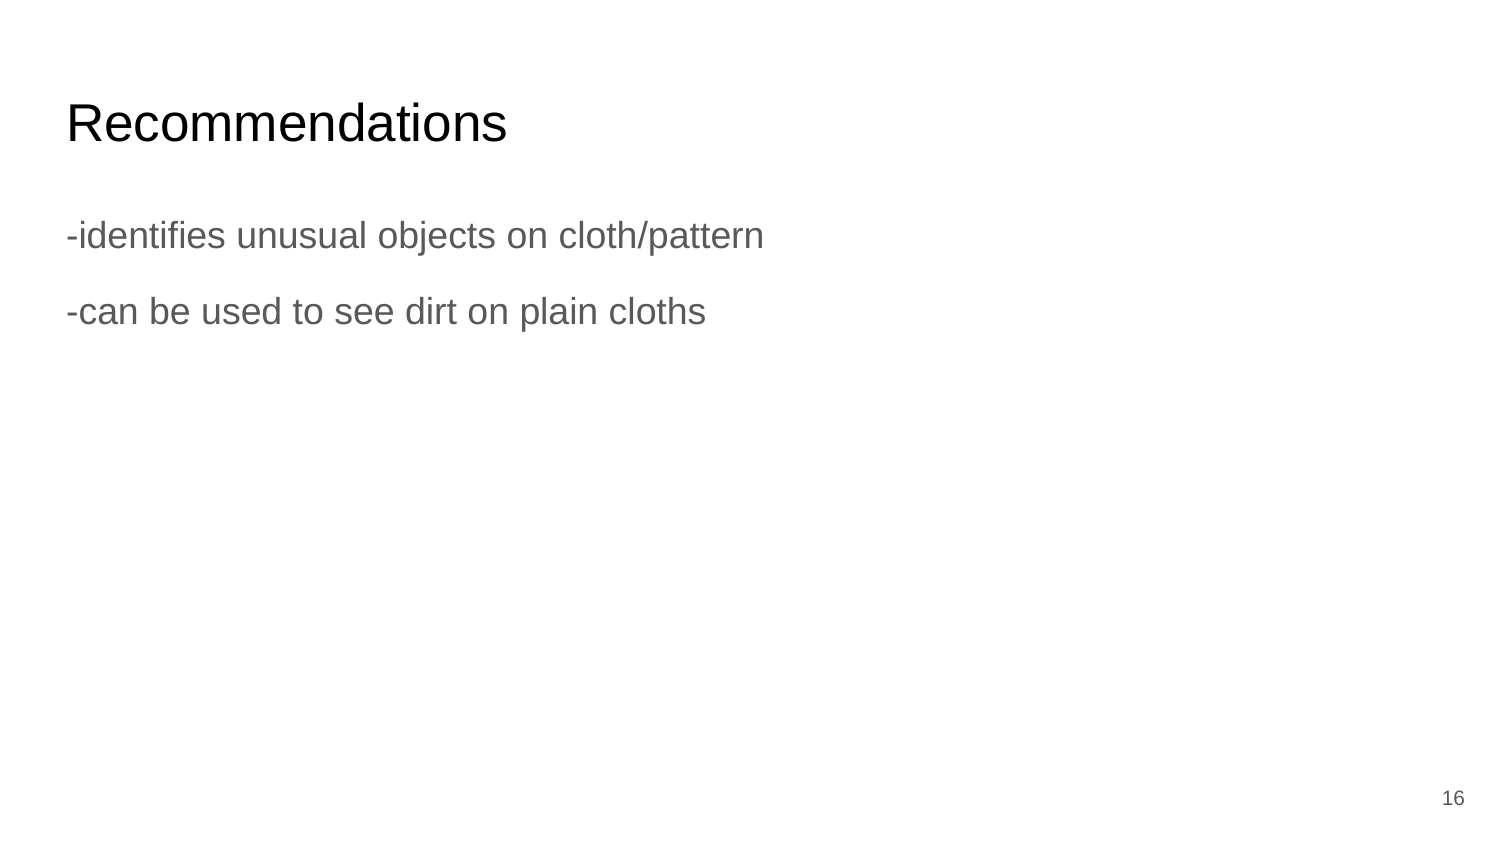

# Recommendations
-identifies unusual objects on cloth/pattern
-can be used to see dirt on plain cloths
16